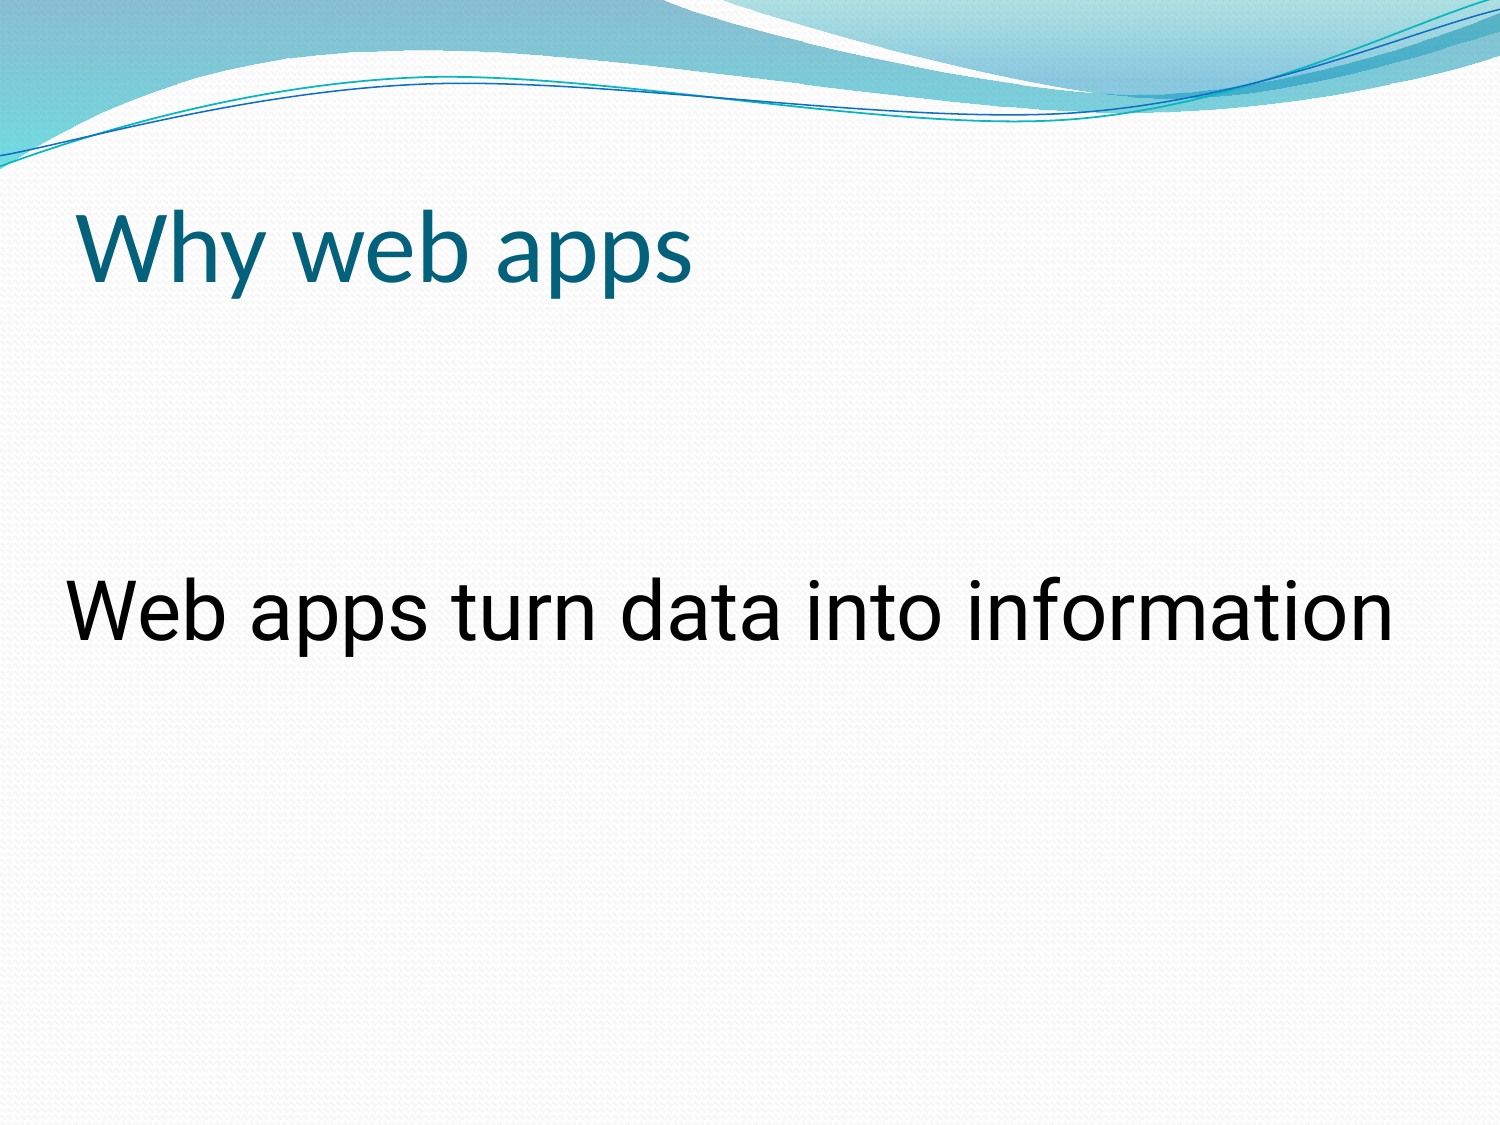

# Why web apps
Web apps turn data into information